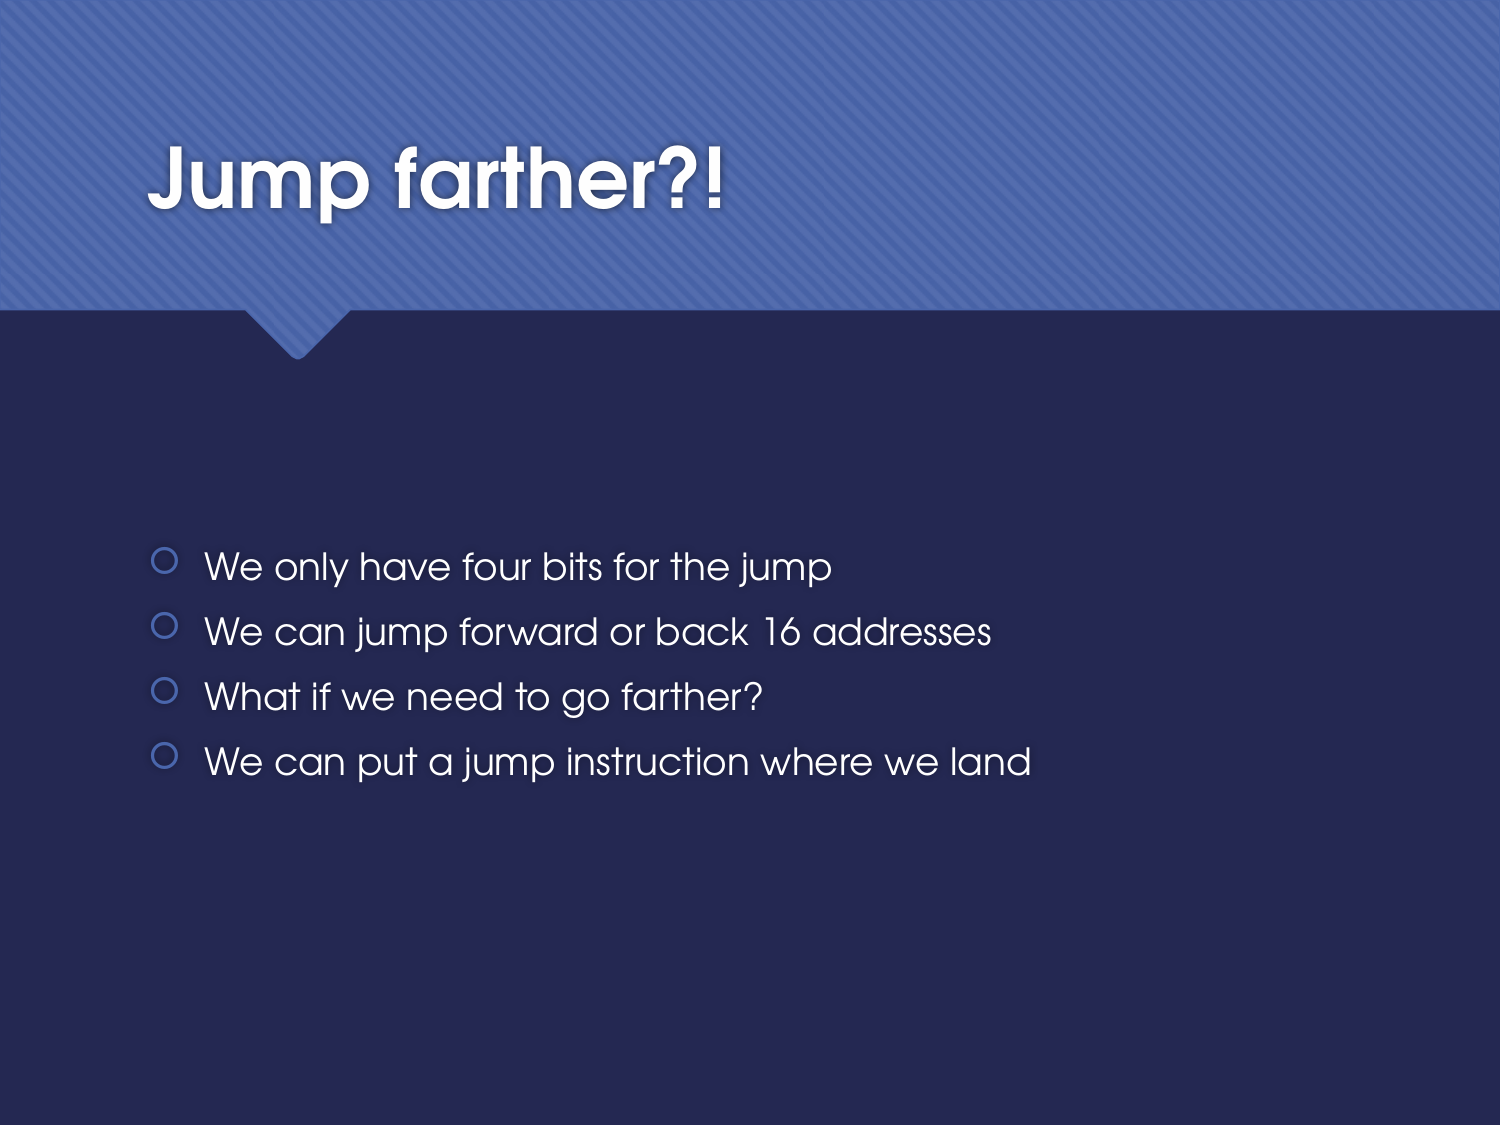

# Jump farther?!
We only have four bits for the jump
We can jump forward or back 16 addresses
What if we need to go farther?
We can put a jump instruction where we land